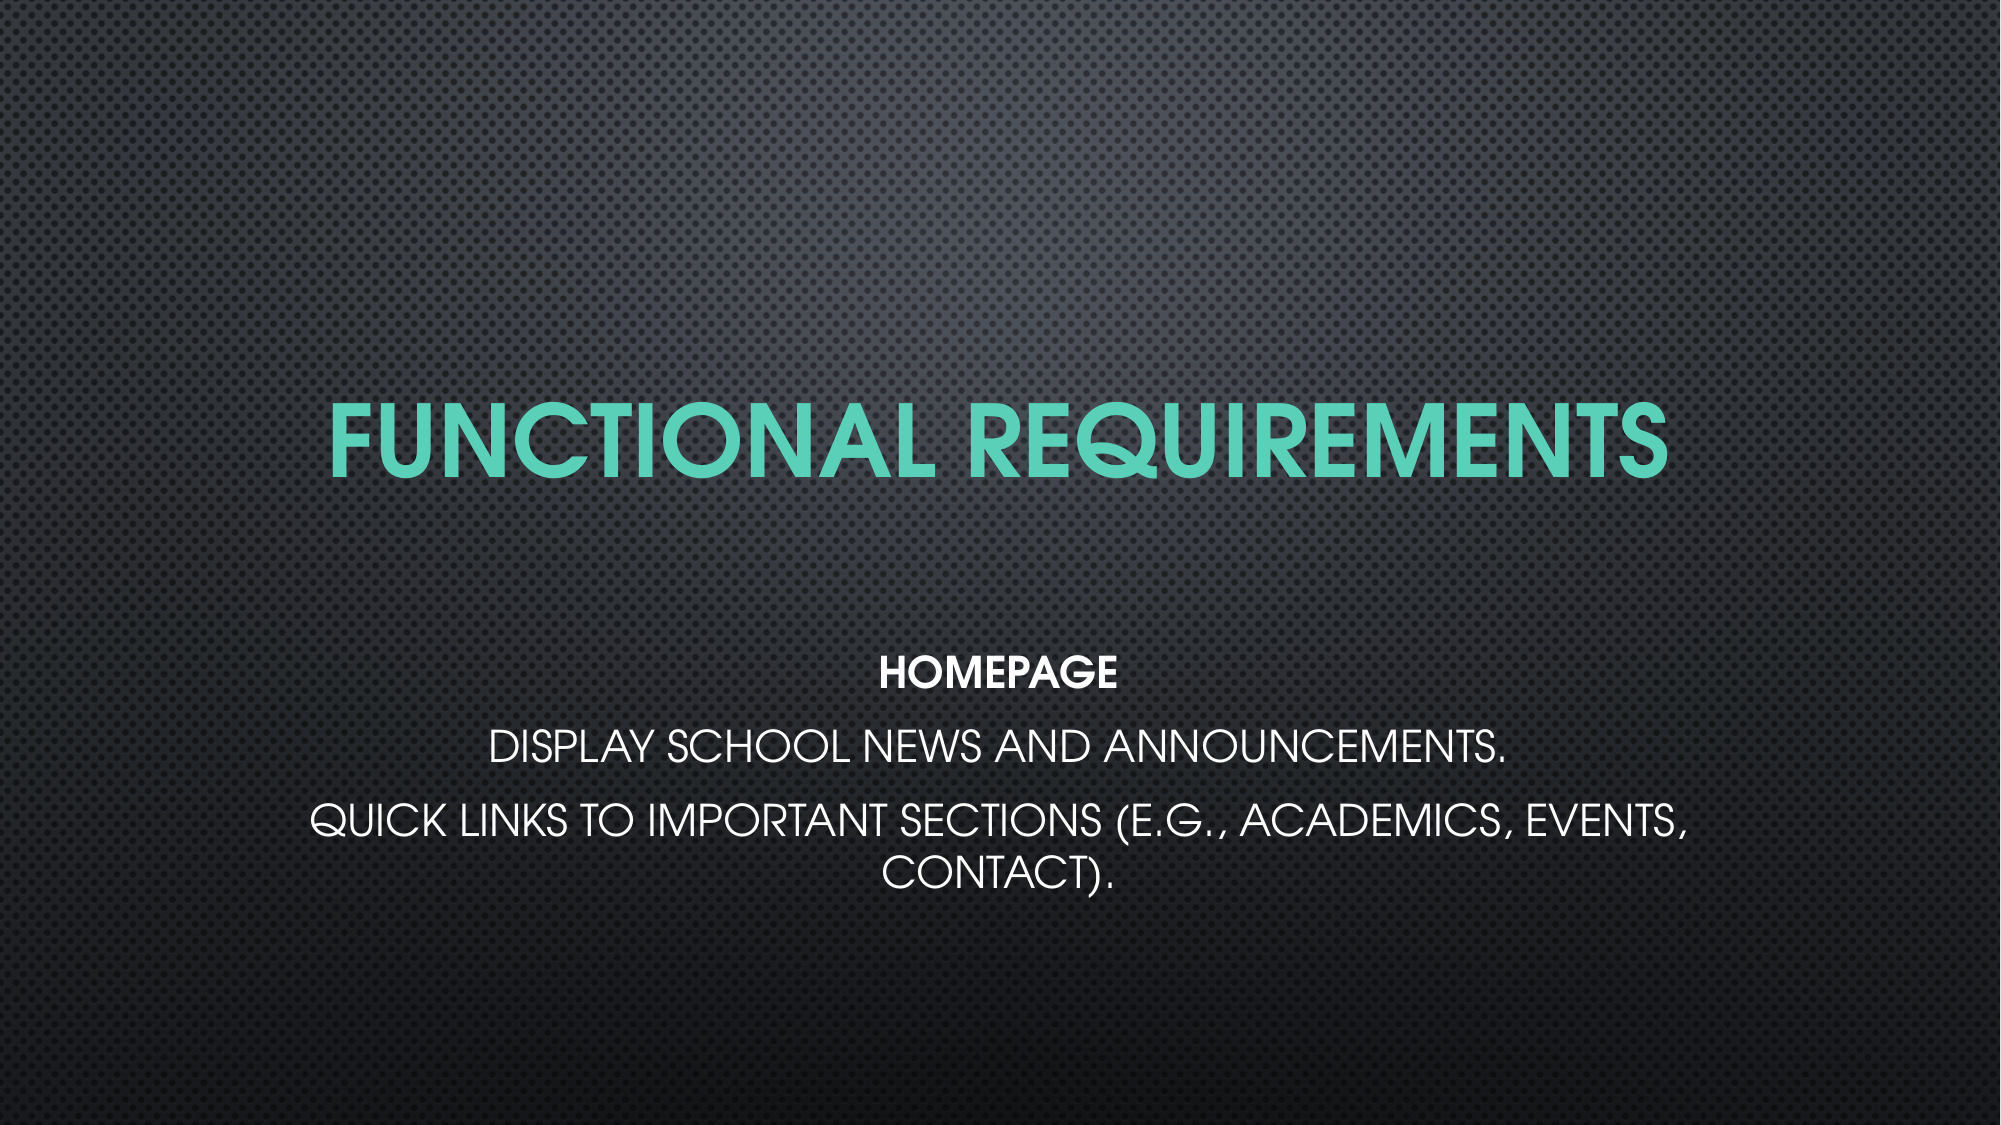

# Functional Requirements
Homepage
Display school news and announcements.
Quick links to important sections (e.g., academics, events, contact).